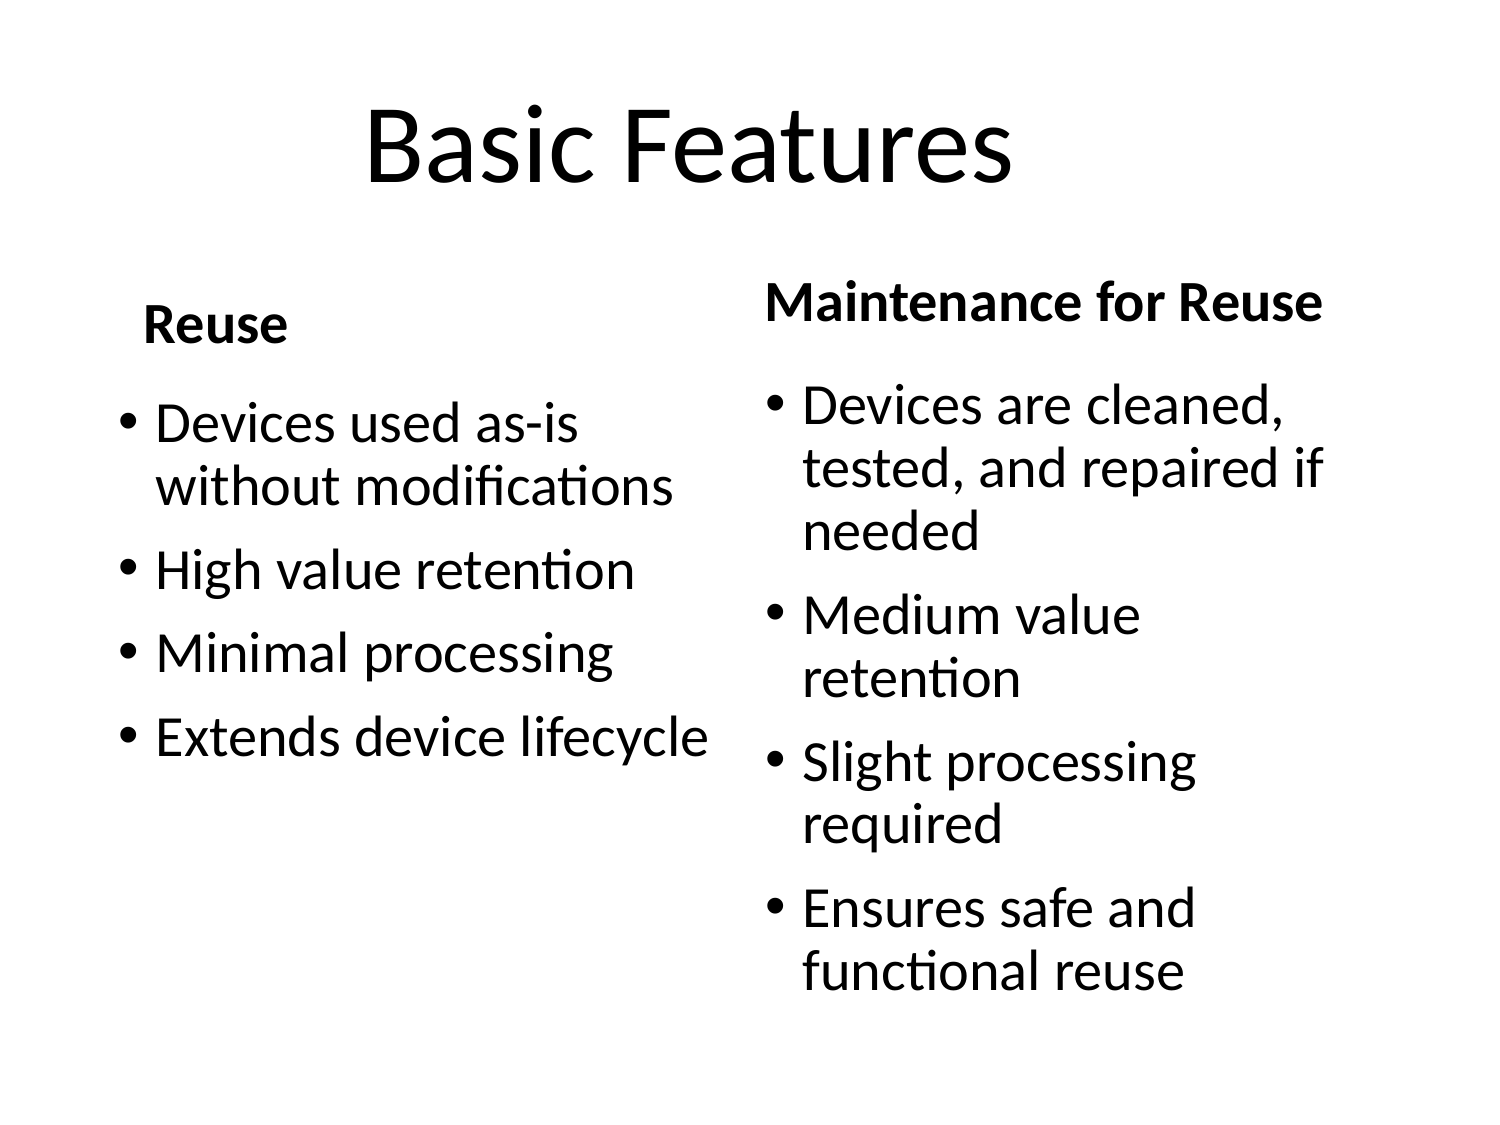

# Basic Features
Maintenance for Reuse
Reuse
Devices are cleaned, tested, and repaired if needed
Medium value retention
Slight processing required
Ensures safe and functional reuse
Devices used as-is without modifications
High value retention
Minimal processing
Extends device lifecycle